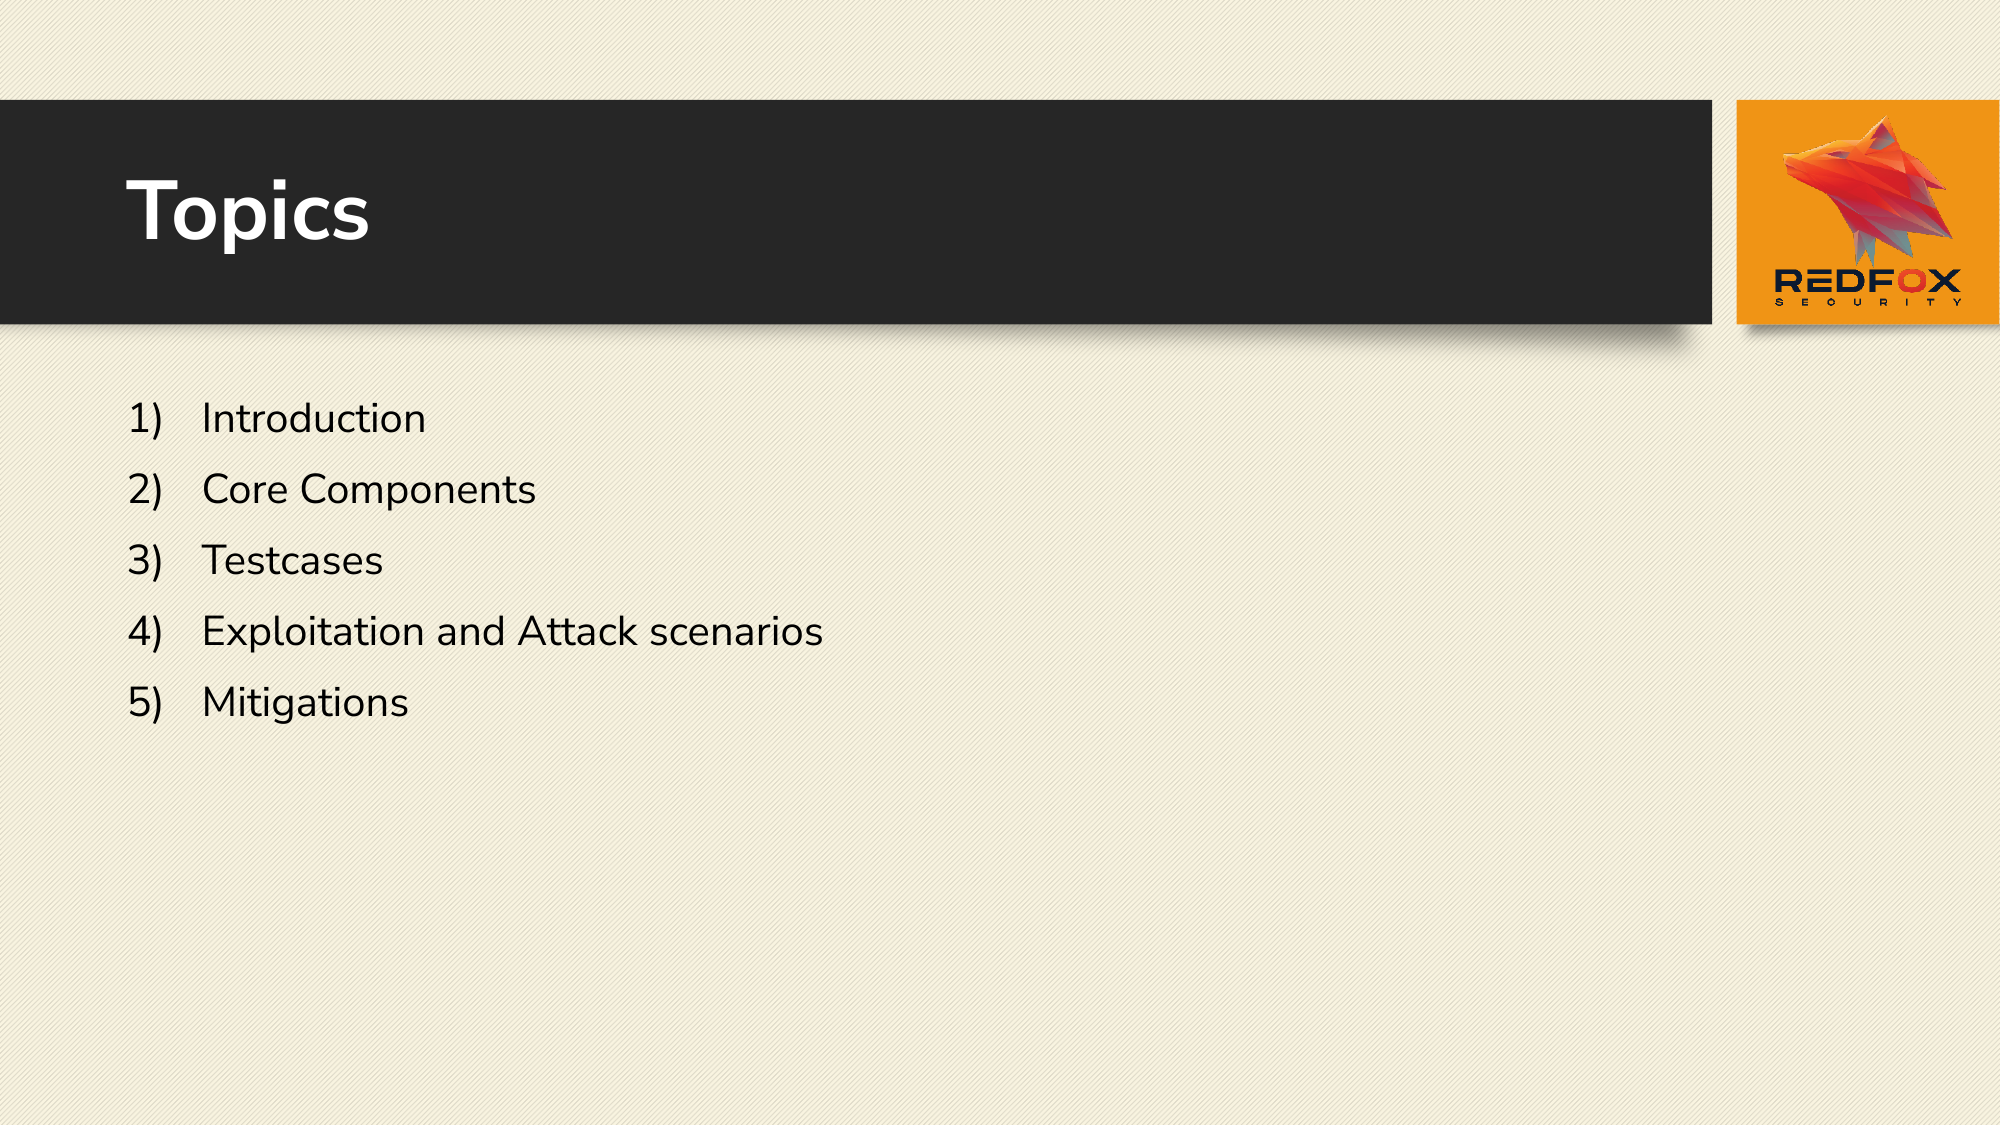

# Topics
Introduction
Core Components
Testcases
Exploitation and Attack scenarios
Mitigations